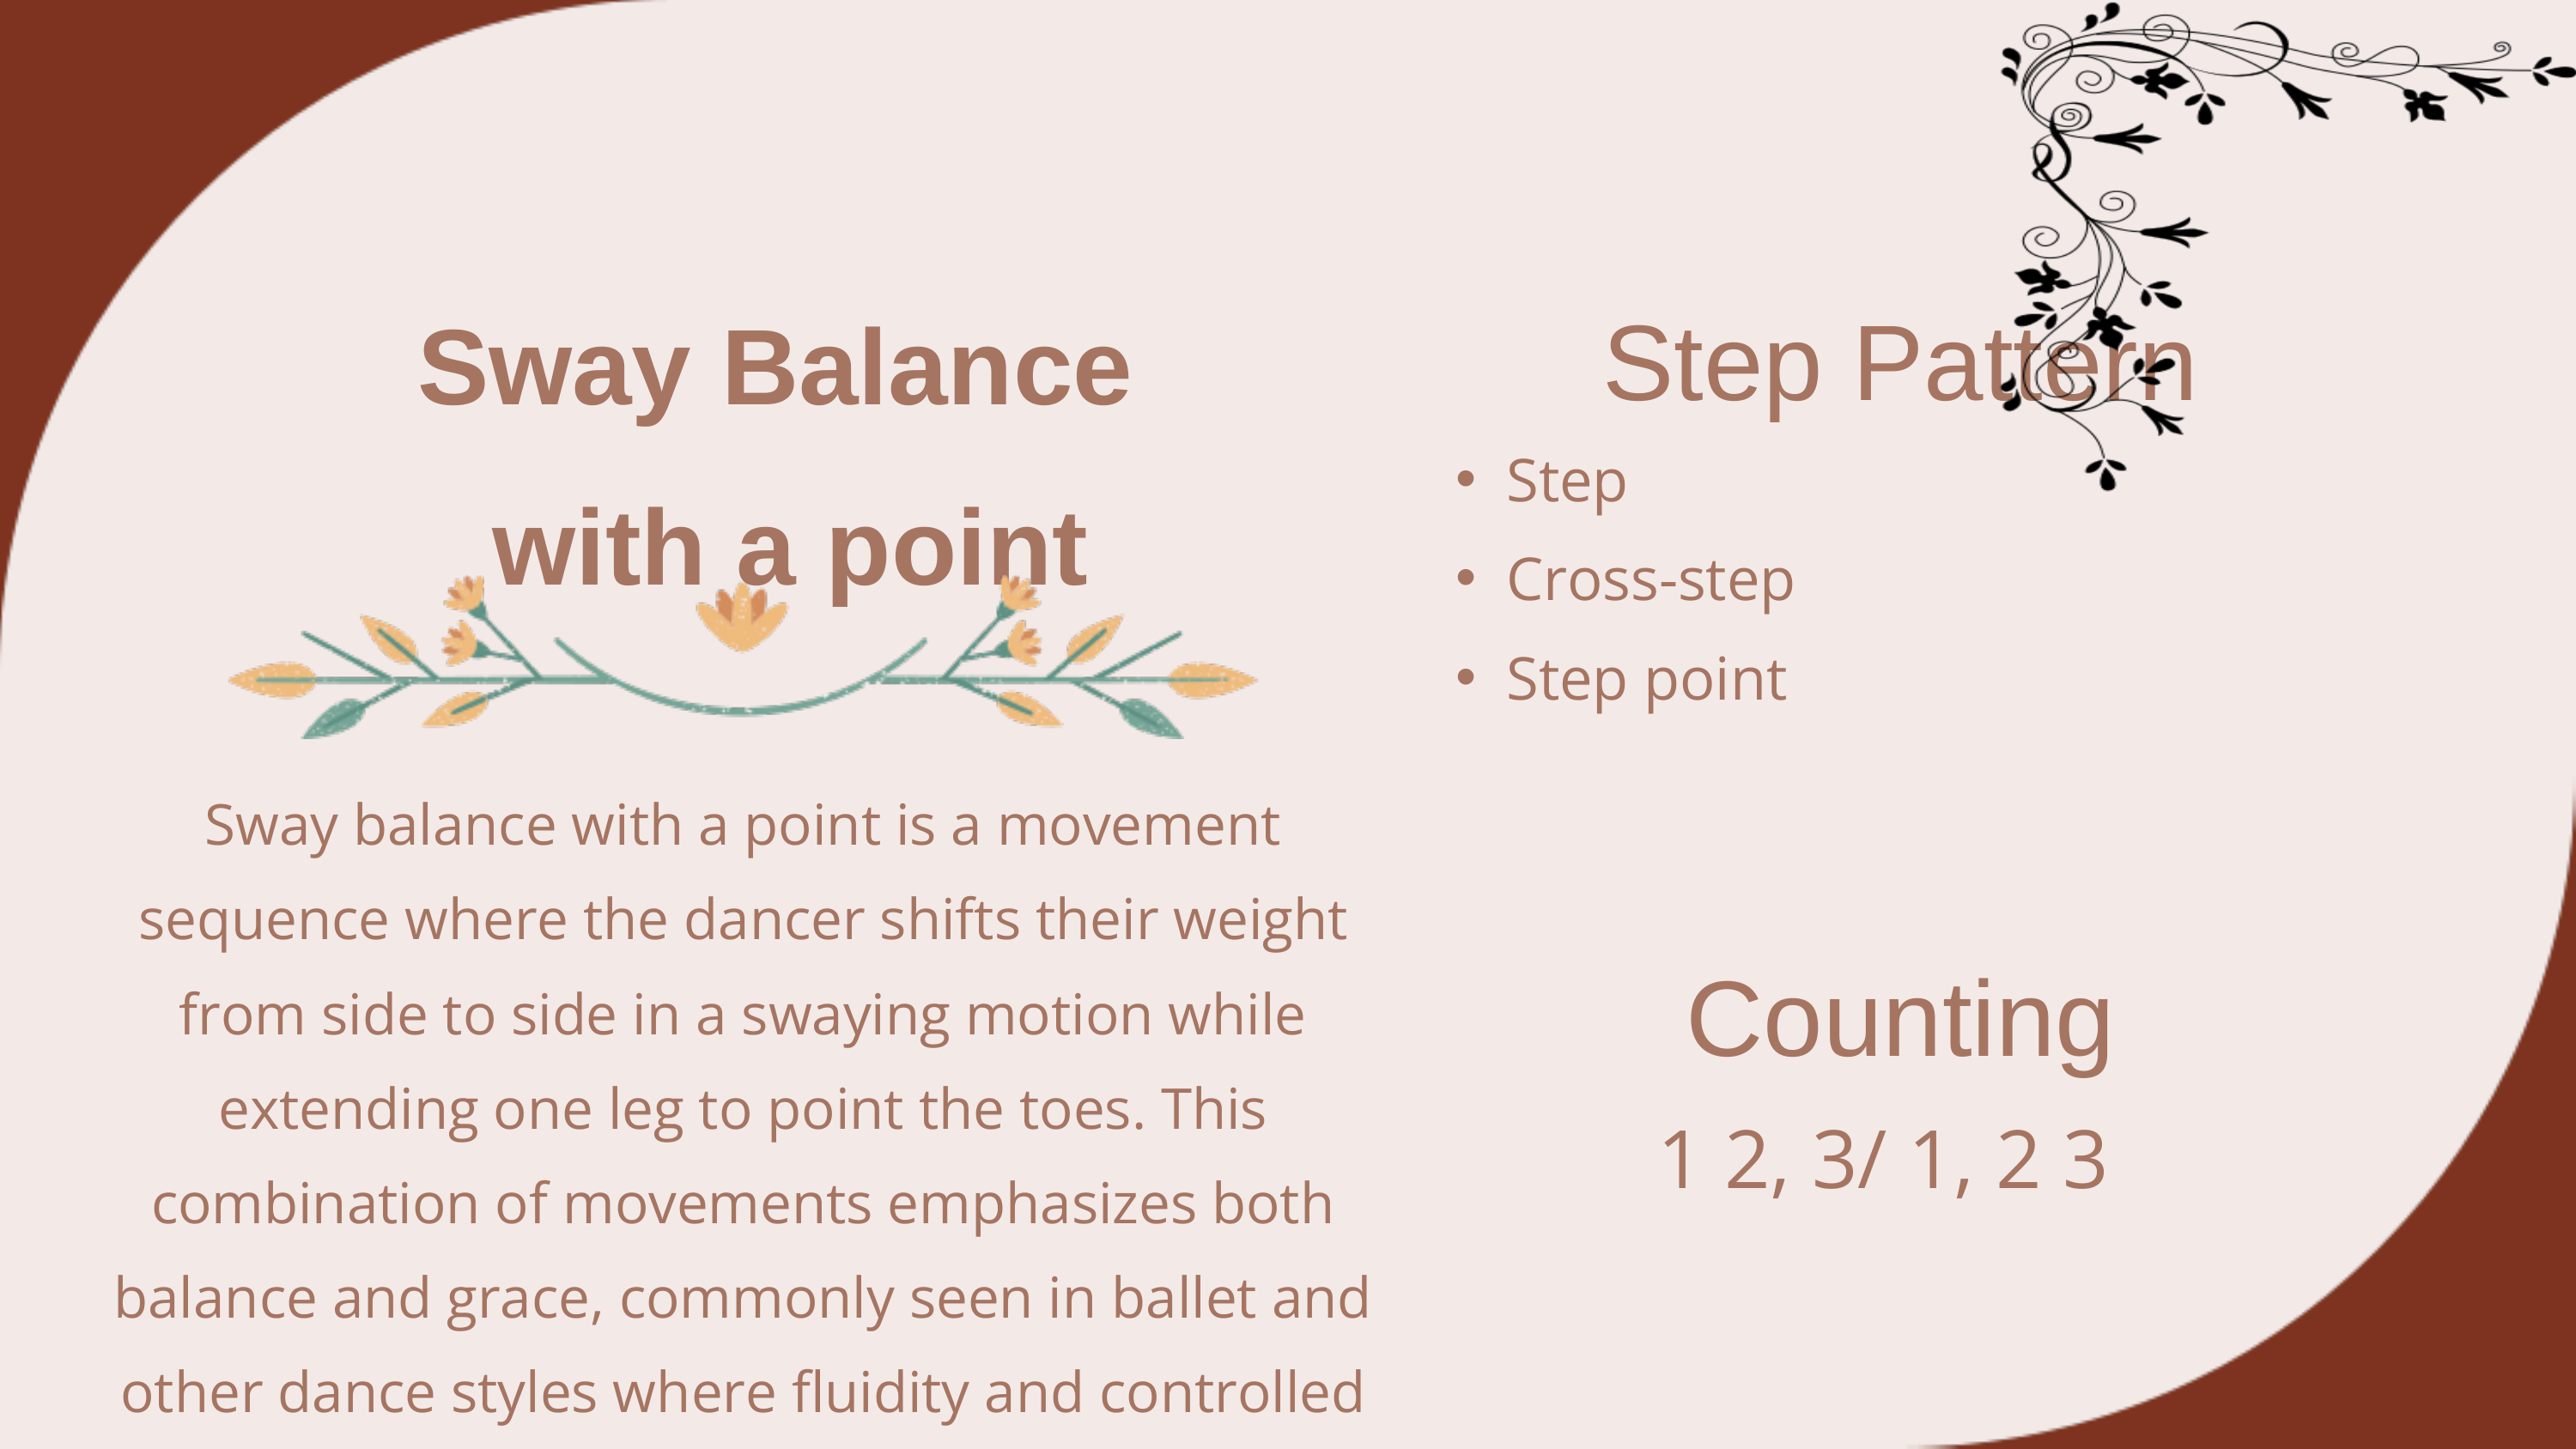

Step Pattern
Sway Balance
 with a point
Step
Cross-step
Step point

Sway balance with a point is a movement sequence where the dancer shifts their weight from side to side in a swaying motion while extending one leg to point the toes. This combination of movements emphasizes both balance and grace, commonly seen in ballet and other dance styles where fluidity and controlled movement are essential.

Counting
1 2, 3/ 1, 2 3